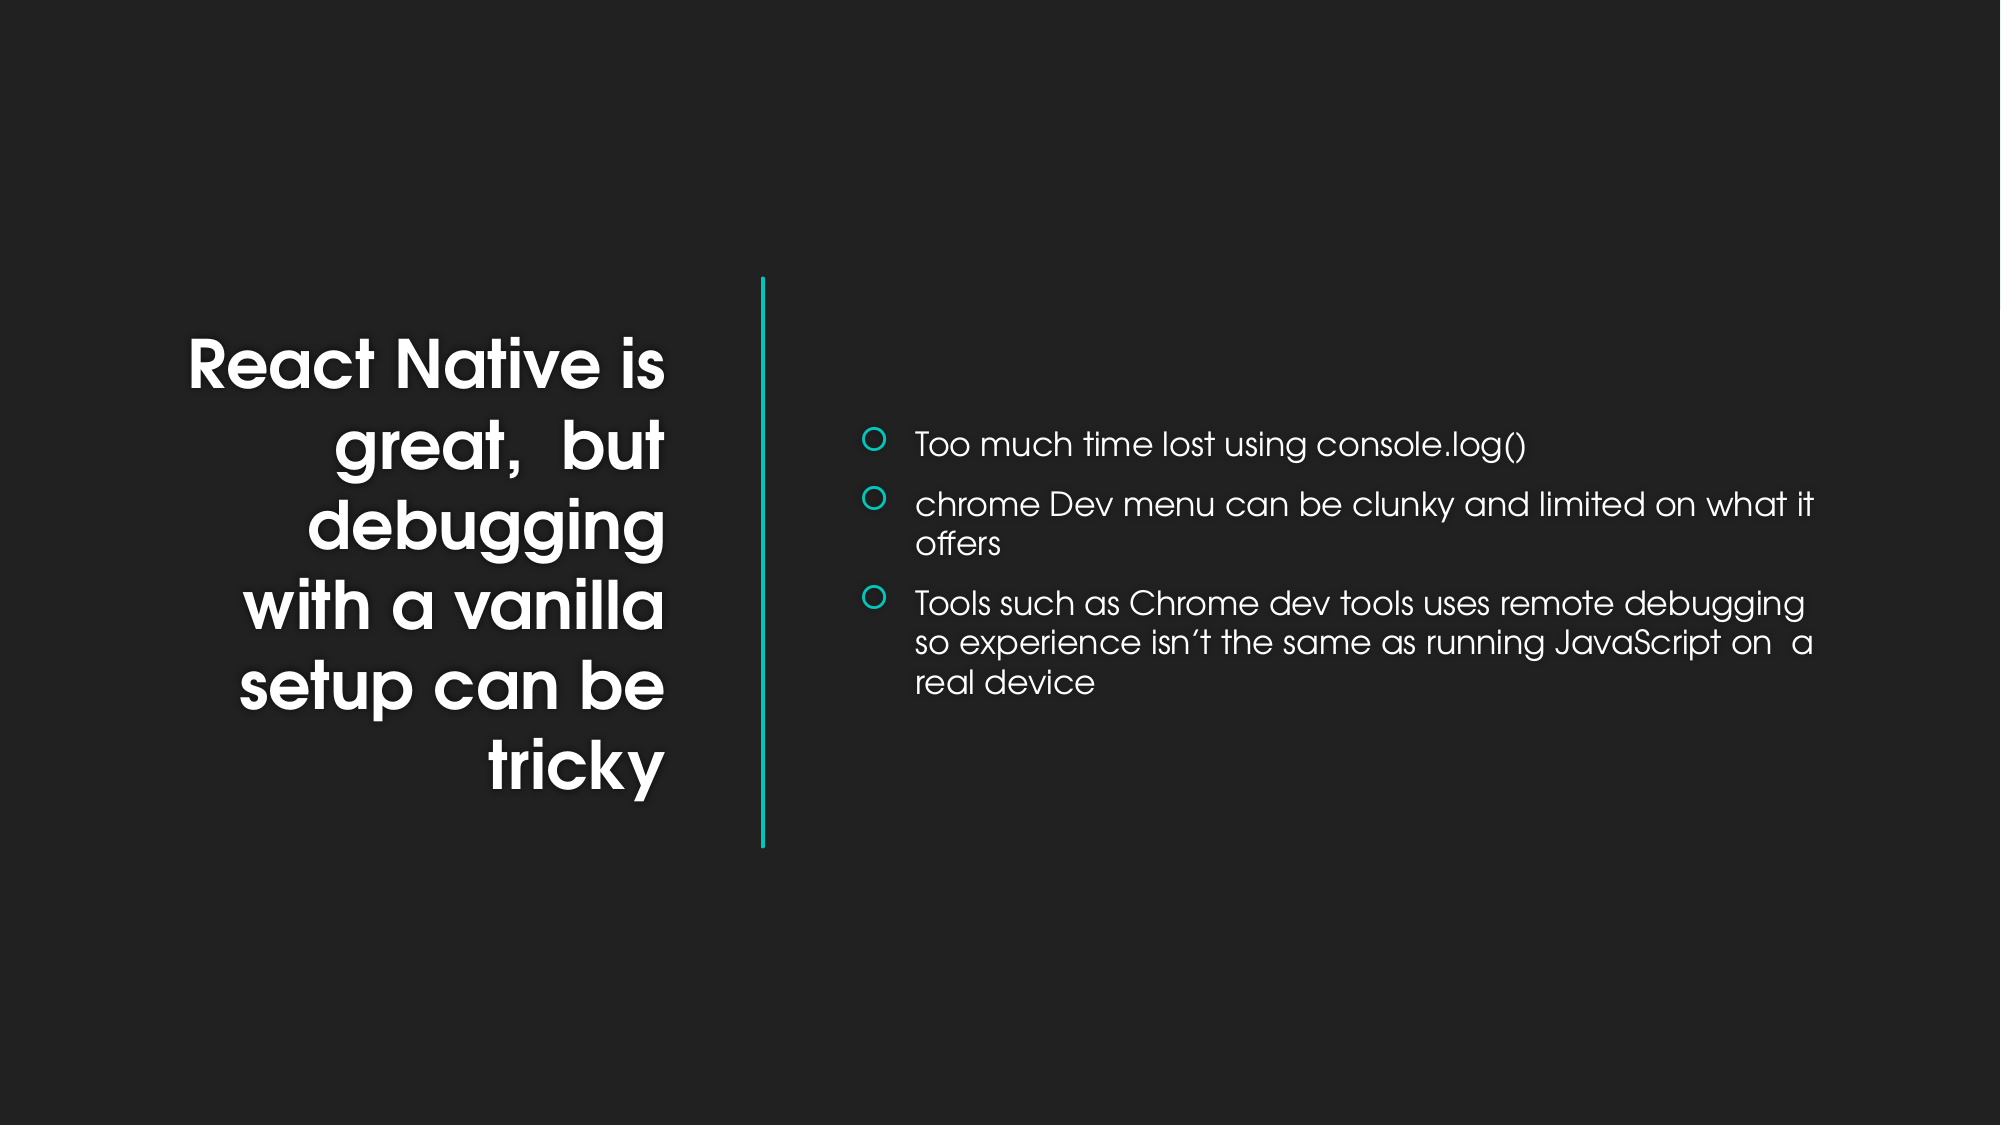

Too much time lost using console.log()
chrome Dev menu can be clunky and limited on what it offers
Tools such as Chrome dev tools uses remote debugging so experience isn’t the same as running JavaScript on  a real device
# React Native is great,  but debugging with a vanilla setup can be tricky